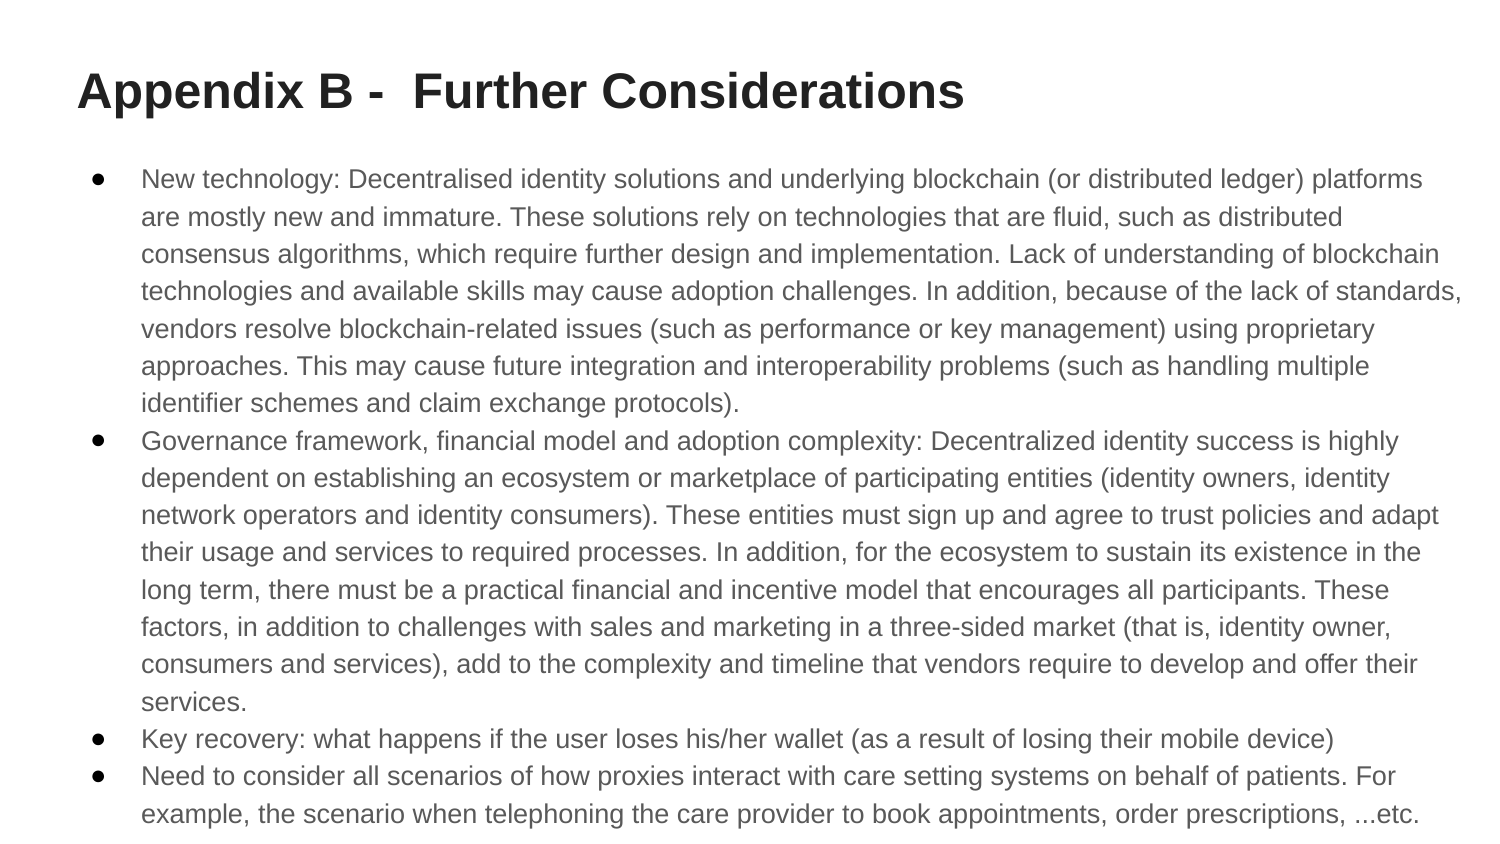

# Appendix B -  Further Considerations
New technology: Decentralised identity solutions and underlying blockchain (or distributed ledger) platforms are mostly new and immature. These solutions rely on technologies that are fluid, such as distributed consensus algorithms, which require further design and implementation. Lack of understanding of blockchain technologies and available skills may cause adoption challenges. In addition, because of the lack of standards, vendors resolve blockchain-related issues (such as performance or key management) using proprietary approaches. This may cause future integration and interoperability problems (such as handling multiple identifier schemes and claim exchange protocols).
Governance framework, financial model and adoption complexity: Decentralized identity success is highly dependent on establishing an ecosystem or marketplace of participating entities (identity owners, identity network operators and identity consumers). These entities must sign up and agree to trust policies and adapt their usage and services to required processes. In addition, for the ecosystem to sustain its existence in the long term, there must be a practical financial and incentive model that encourages all participants. These factors, in addition to challenges with sales and marketing in a three-sided market (that is, identity owner, consumers and services), add to the complexity and timeline that vendors require to develop and offer their services.
Key recovery: what happens if the user loses his/her wallet (as a result of losing their mobile device)
Need to consider all scenarios of how proxies interact with care setting systems on behalf of patients. For example, the scenario when telephoning the care provider to book appointments, order prescriptions, ...etc.